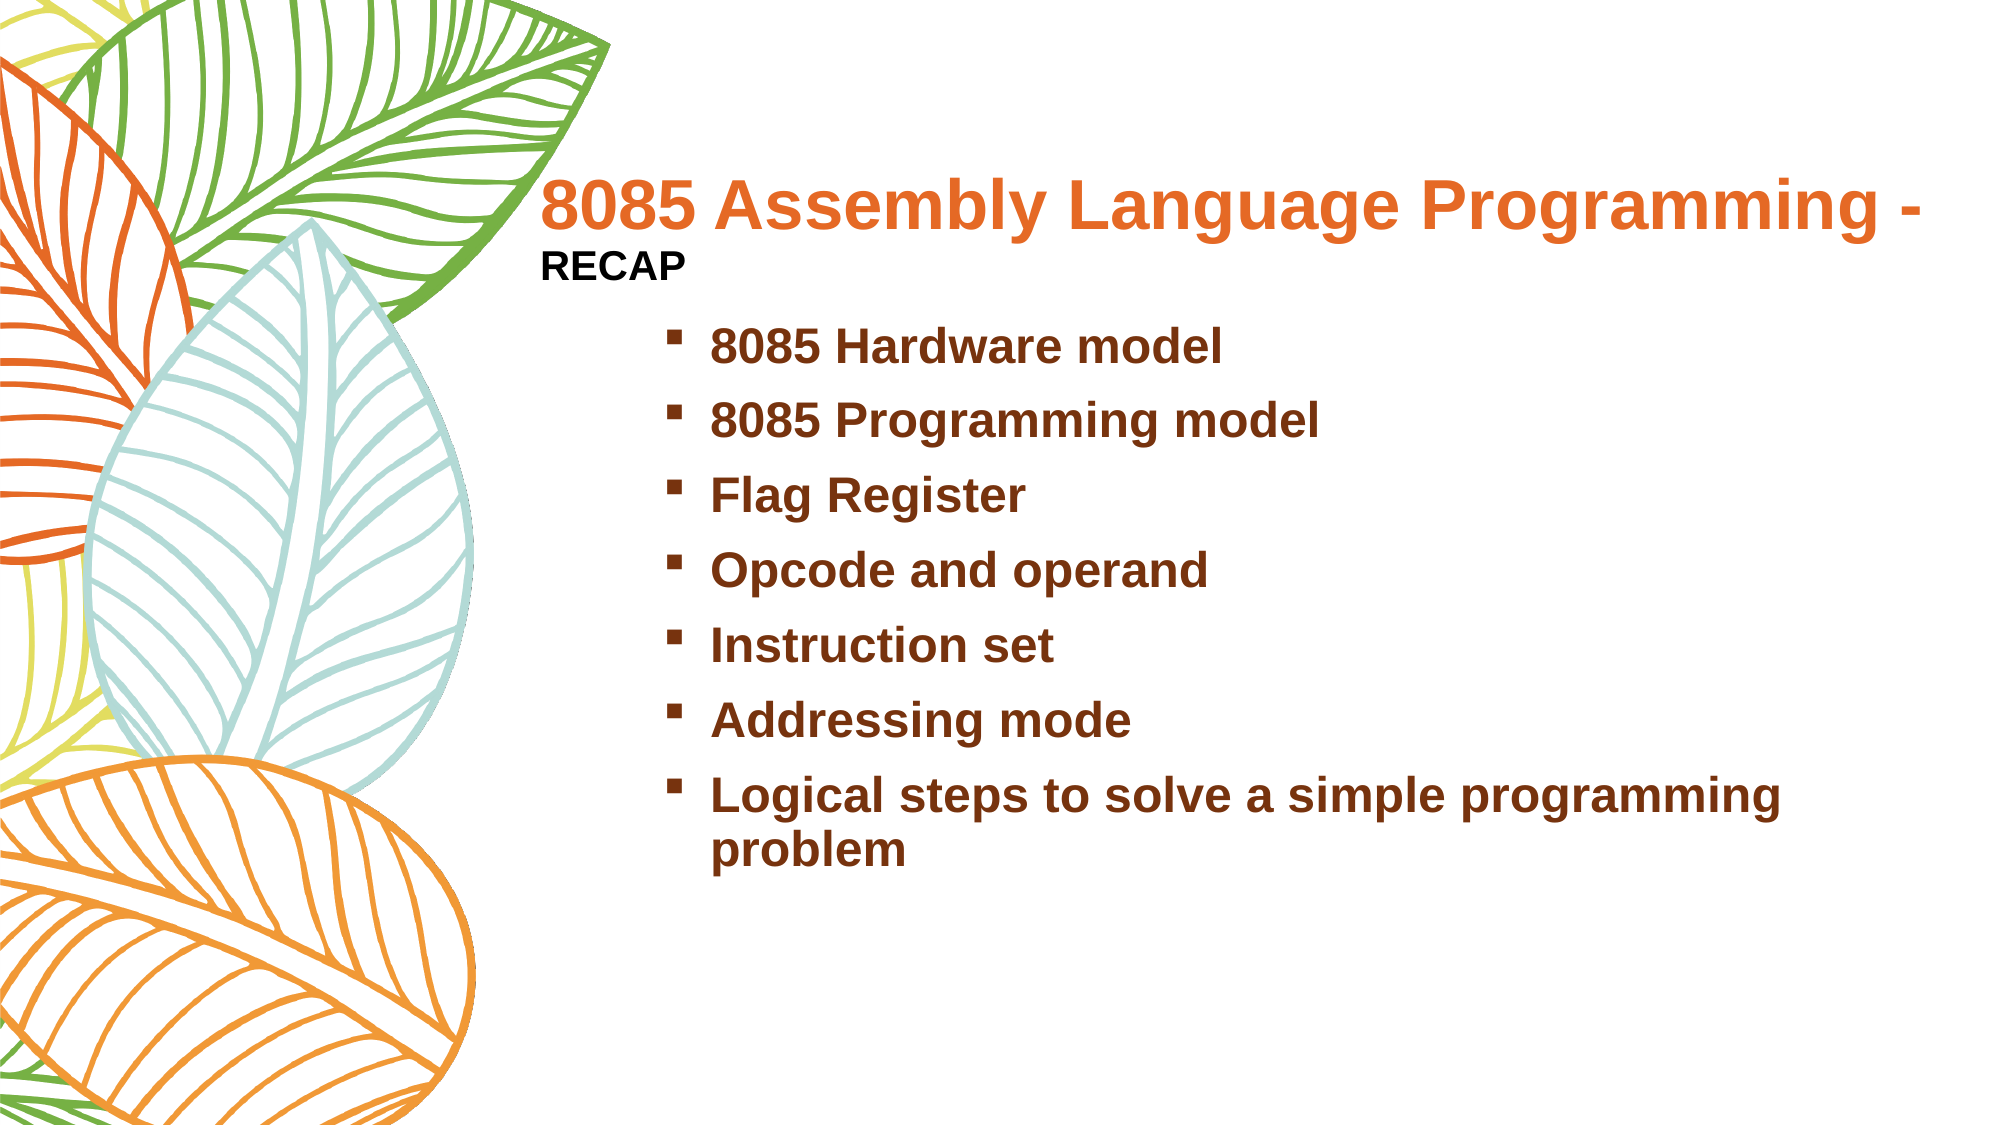

# 8085 Assembly Language Programming -RECAP
8085 Hardware model
8085 Programming model
Flag Register
Opcode and operand
Instruction set
Addressing mode
Logical steps to solve a simple programming problem